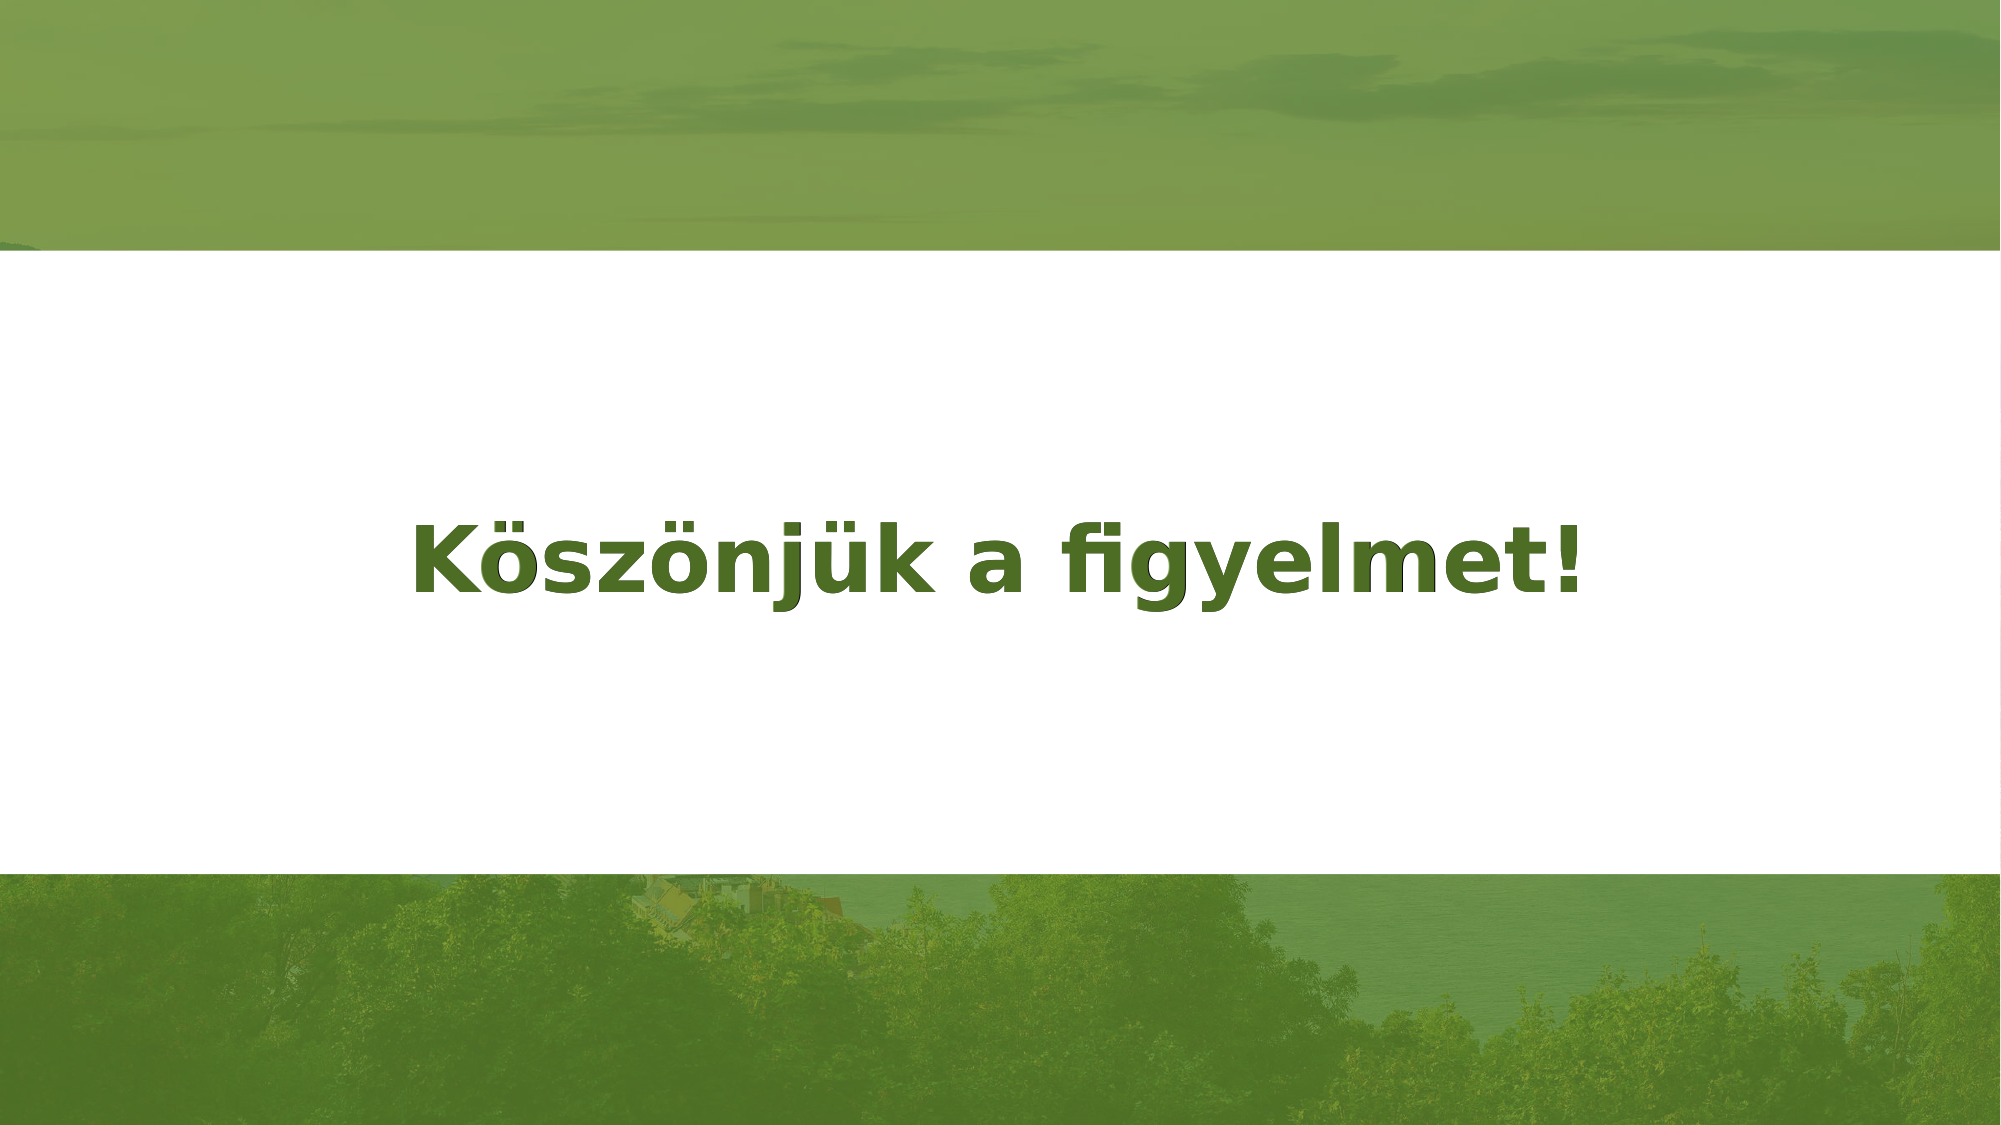

# Köszönjük a figyelmet!
Köszönjük a figyelmet!